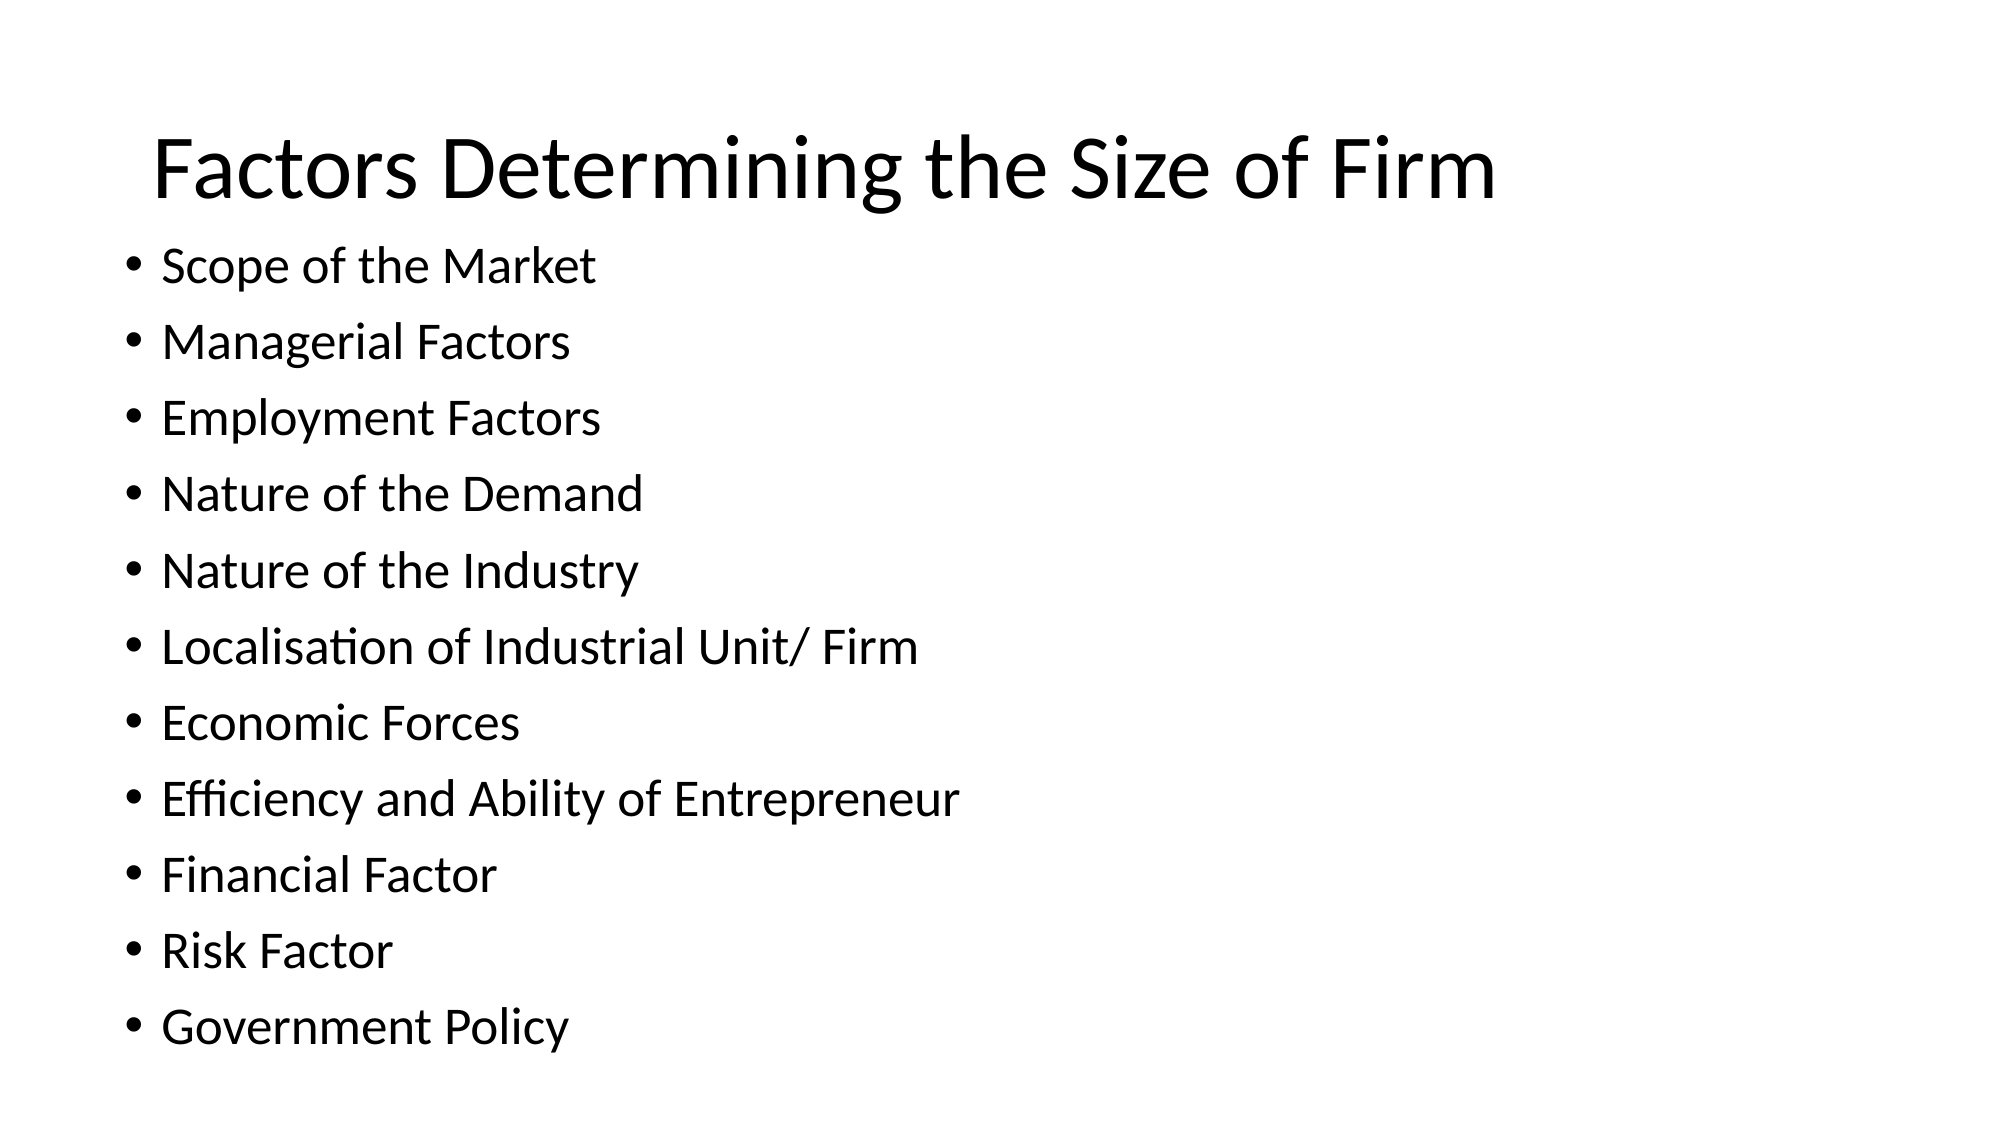

# Factors Determining the Size of Firm
Scope of the Market
Managerial Factors
Employment Factors
Nature of the Demand
Nature of the Industry
Localisation of Industrial Unit/ Firm
Economic Forces
Efficiency and Ability of Entrepreneur
Financial Factor
Risk Factor
Government Policy